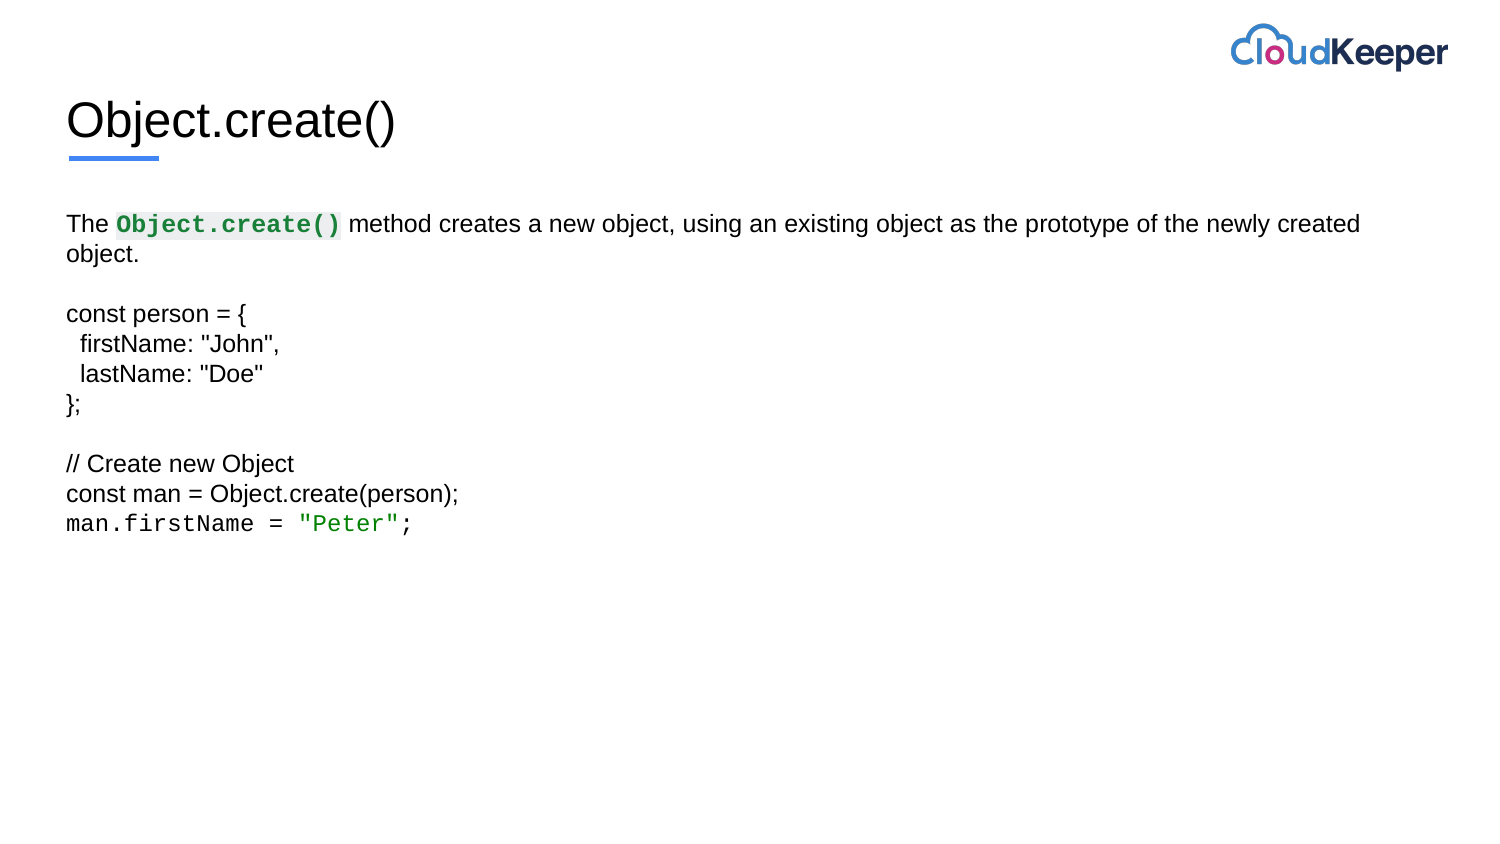

# Object.create()

The Object.create() method creates a new object, using an existing object as the prototype of the newly created object.

const person = {
  firstName: "John",
  lastName: "Doe"
};

// Create new Object
const man = Object.create(person);
man.firstName = "Peter";